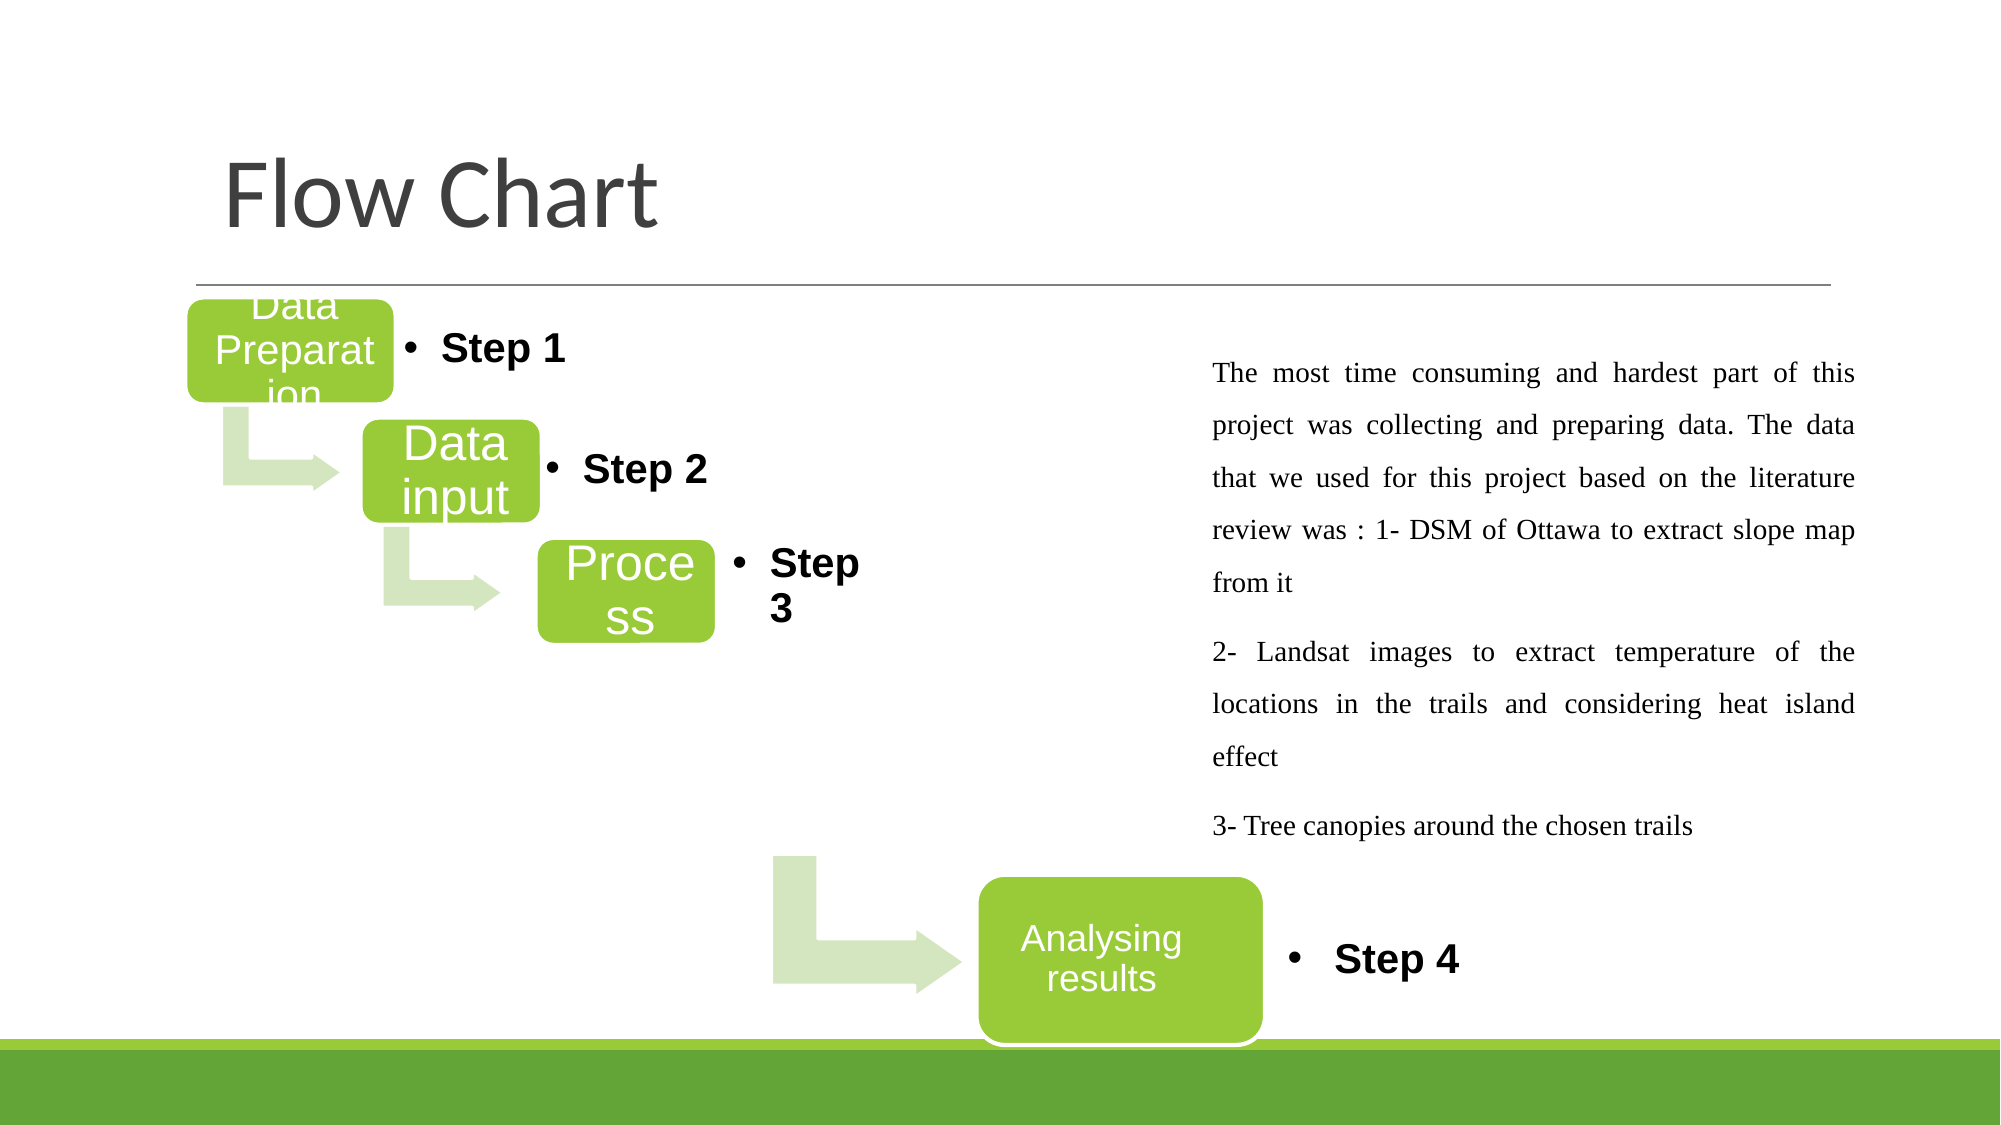

# Flow Chart
Data Preparation
Step 1
Data input
Step 2
Process
Step 3

Analysing results

Step 4
The most time consuming and hardest part of this project was collecting and preparing data. The data that we used for this project based on the literature review was : 1- DSM of Ottawa to extract slope map from it
2- Landsat images to extract temperature of the locations in the trails and considering heat island effect
3- Tree canopies around the chosen trails